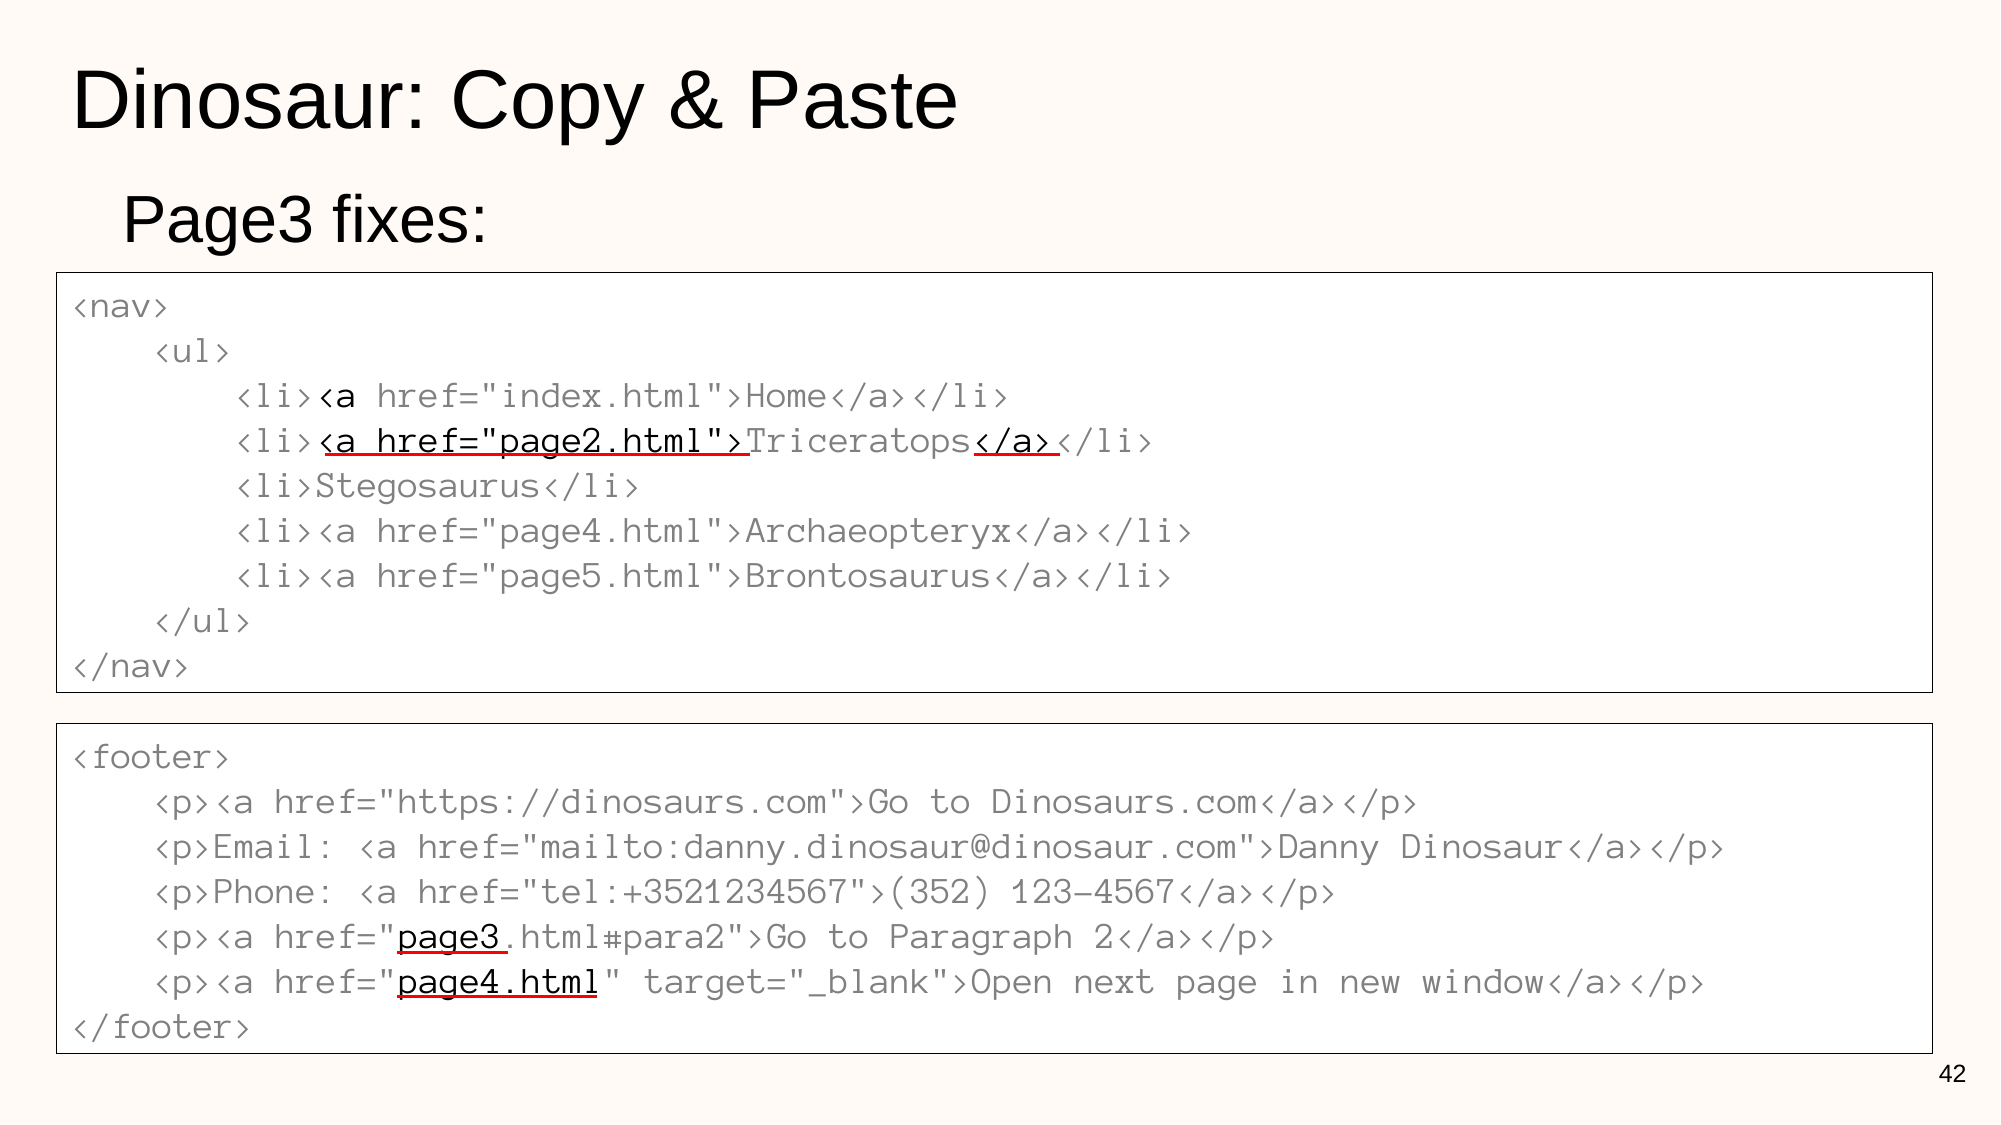

# Dinosaur: Copy & Paste
Page3 fixes:
<nav>
    <ul>
        <li><a href="index.html">Home</a></li>
        <li><a href="page2.html">Triceratops</a></li>
        <li>Stegosaurus</li>
        <li><a href="page4.html">Archaeopteryx</a></li>
        <li><a href="page5.html">Brontosaurus</a></li>
    </ul>
</nav>
<footer>
    <p><a href="https://dinosaurs.com">Go to Dinosaurs.com</a></p>
    <p>Email: <a href="mailto:danny.dinosaur@dinosaur.com">Danny Dinosaur</a></p>
    <p>Phone: <a href="tel:+3521234567">(352) 123-4567</a></p>
    <p><a href="page3.html#para2">Go to Paragraph 2</a></p>
    <p><a href="page4.html" target="_blank">Open next page in new window</a></p>
</footer>
42